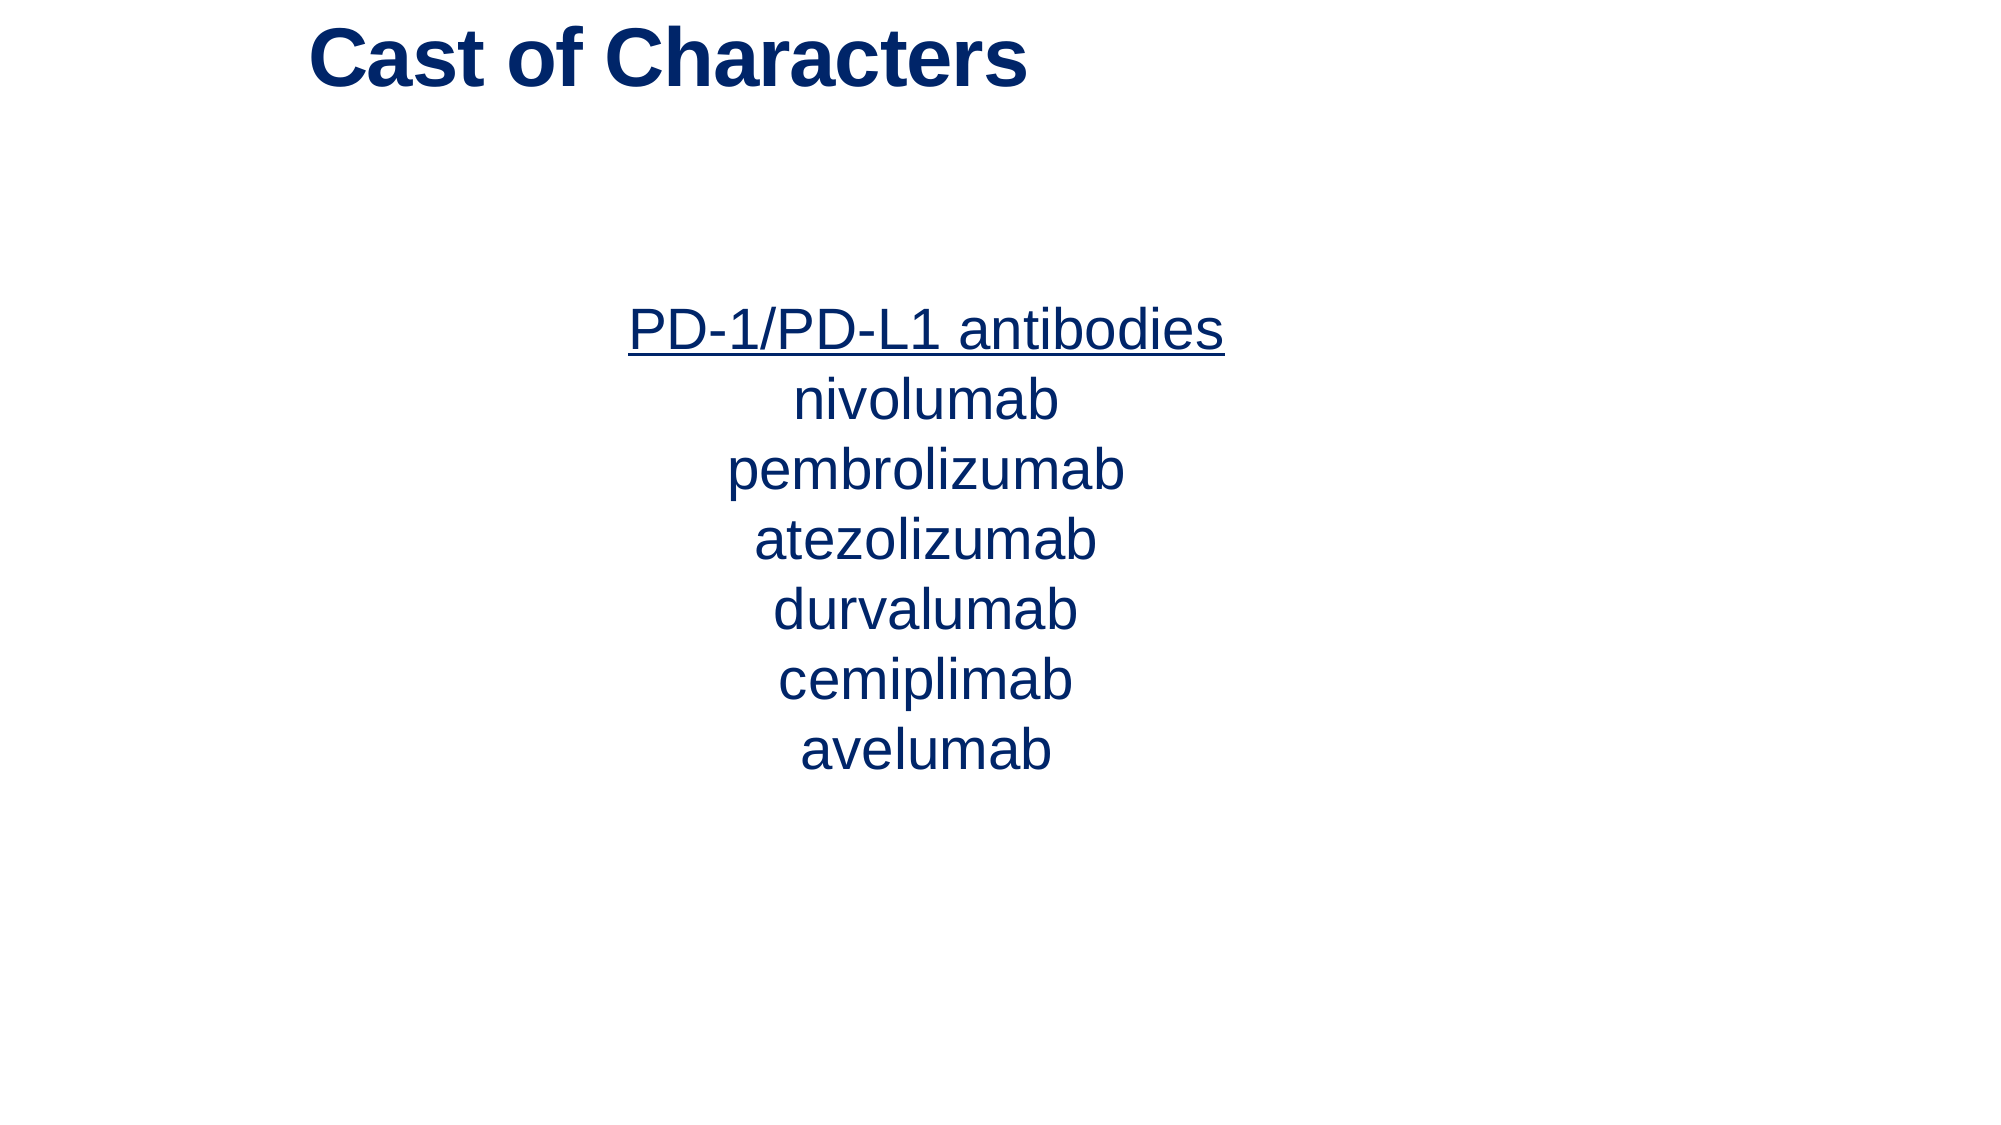

# Cast of Characters
PD-1/PD-L1 antibodies
nivolumab
pembrolizumab
atezolizumab
durvalumab
cemiplimab
avelumab